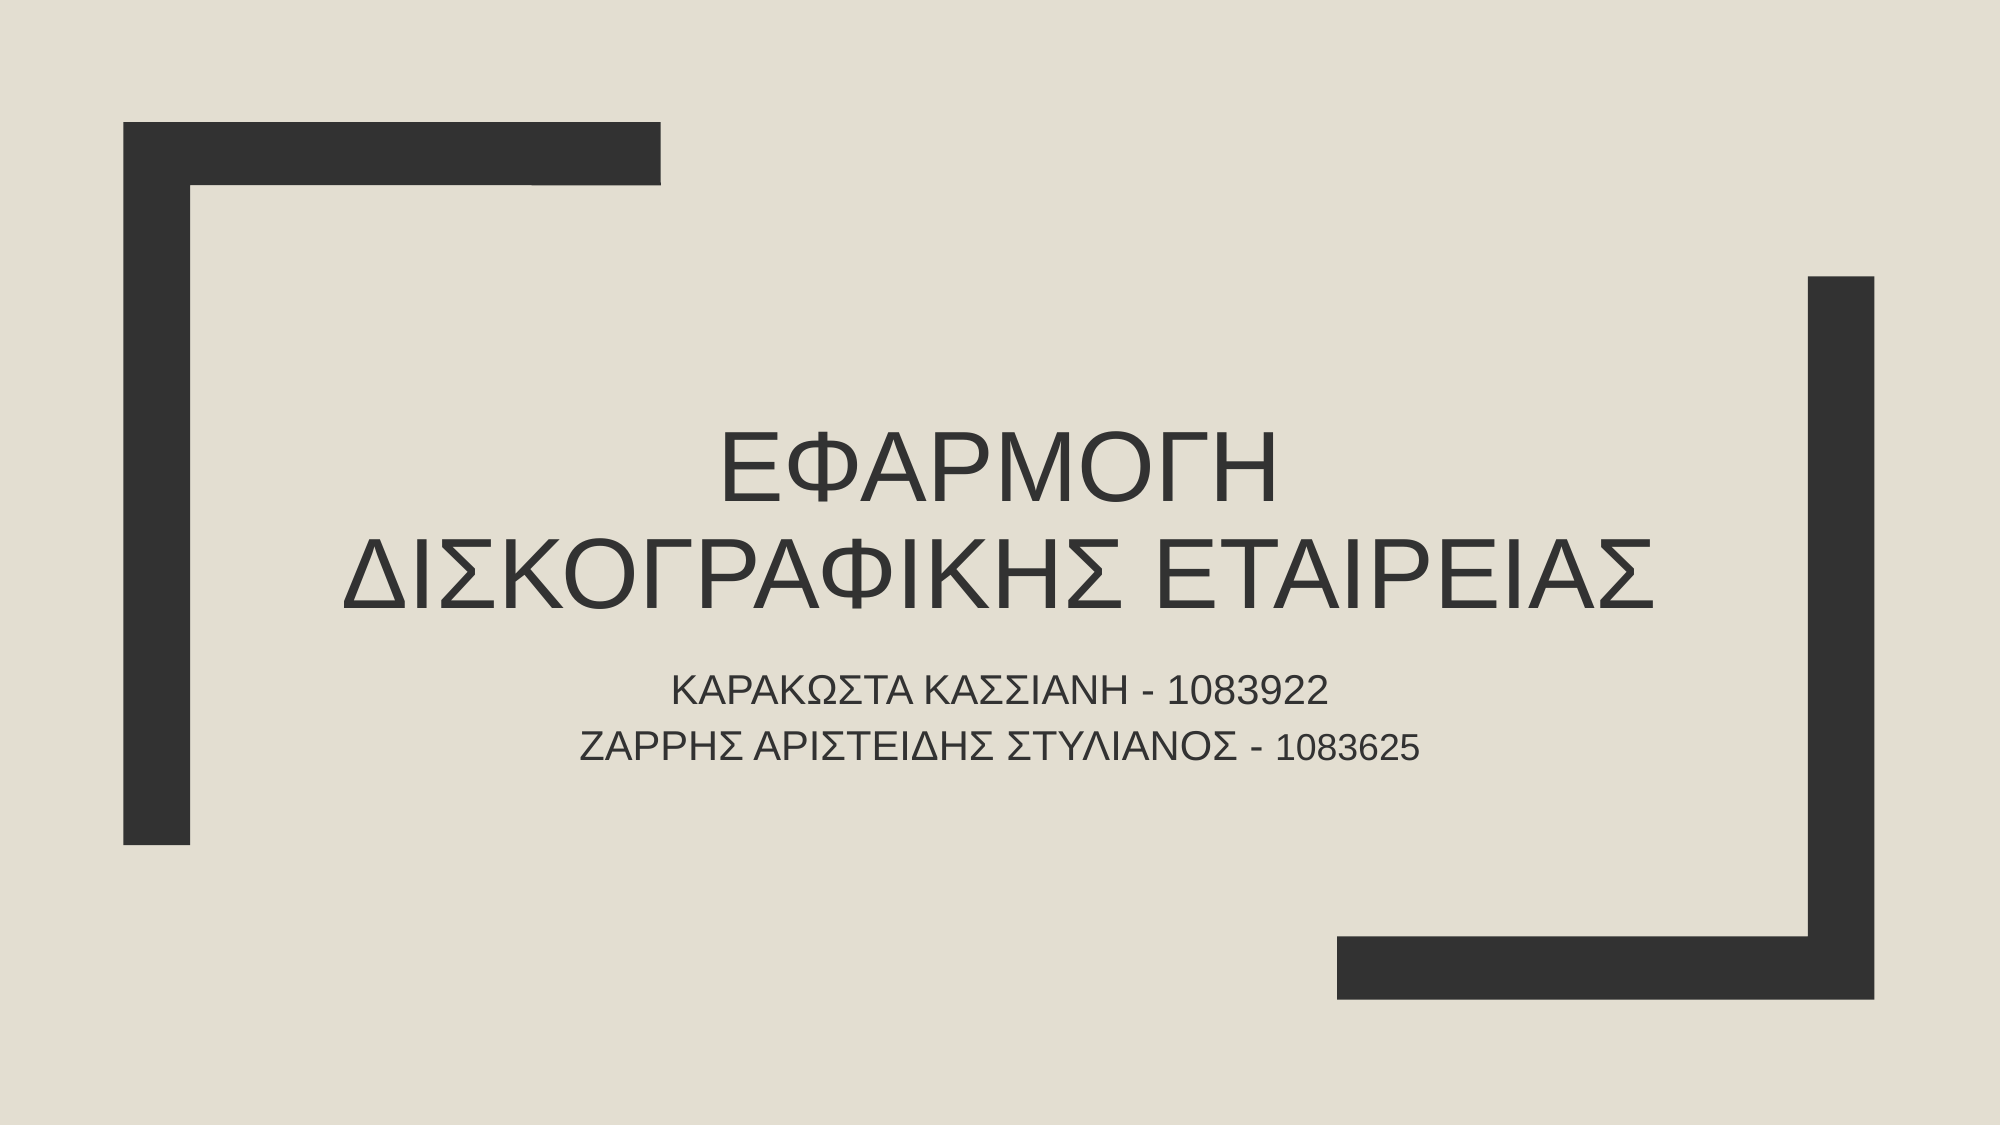

# ΕφαρμογΗ ΔισκογραφικΗς ΕταιρΕΙας
ΚΑΡΑΚΩΣΤΑ ΚΑΣΣΙΑΝΗ - 1083922
ΖΑΡΡΗΣ ΑΡΙΣΤΕΙΔΗΣ ΣΤΥΛΙΑΝΟΣ - 1083625